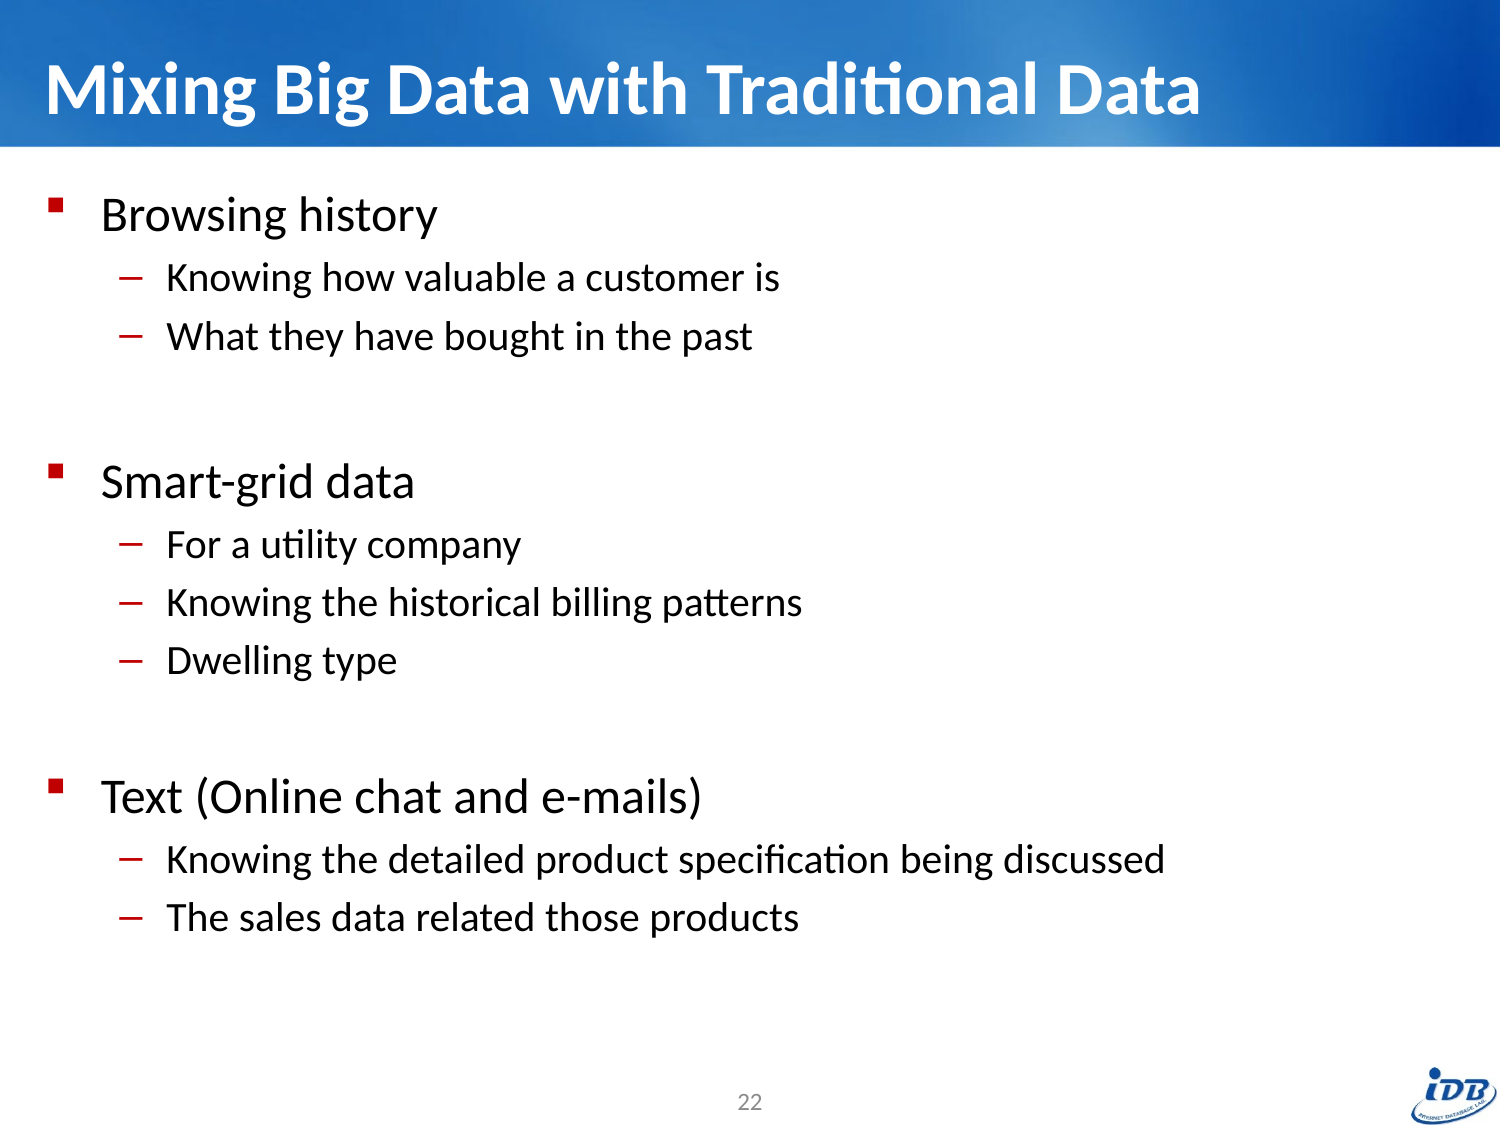

# Mixing Big Data with Traditional Data
Browsing history
Knowing how valuable a customer is
What they have bought in the past

Smart-grid data
For a utility company
Knowing the historical billing patterns
Dwelling type

Text (Online chat and e-mails)
Knowing the detailed product specification being discussed
The sales data related those products

22